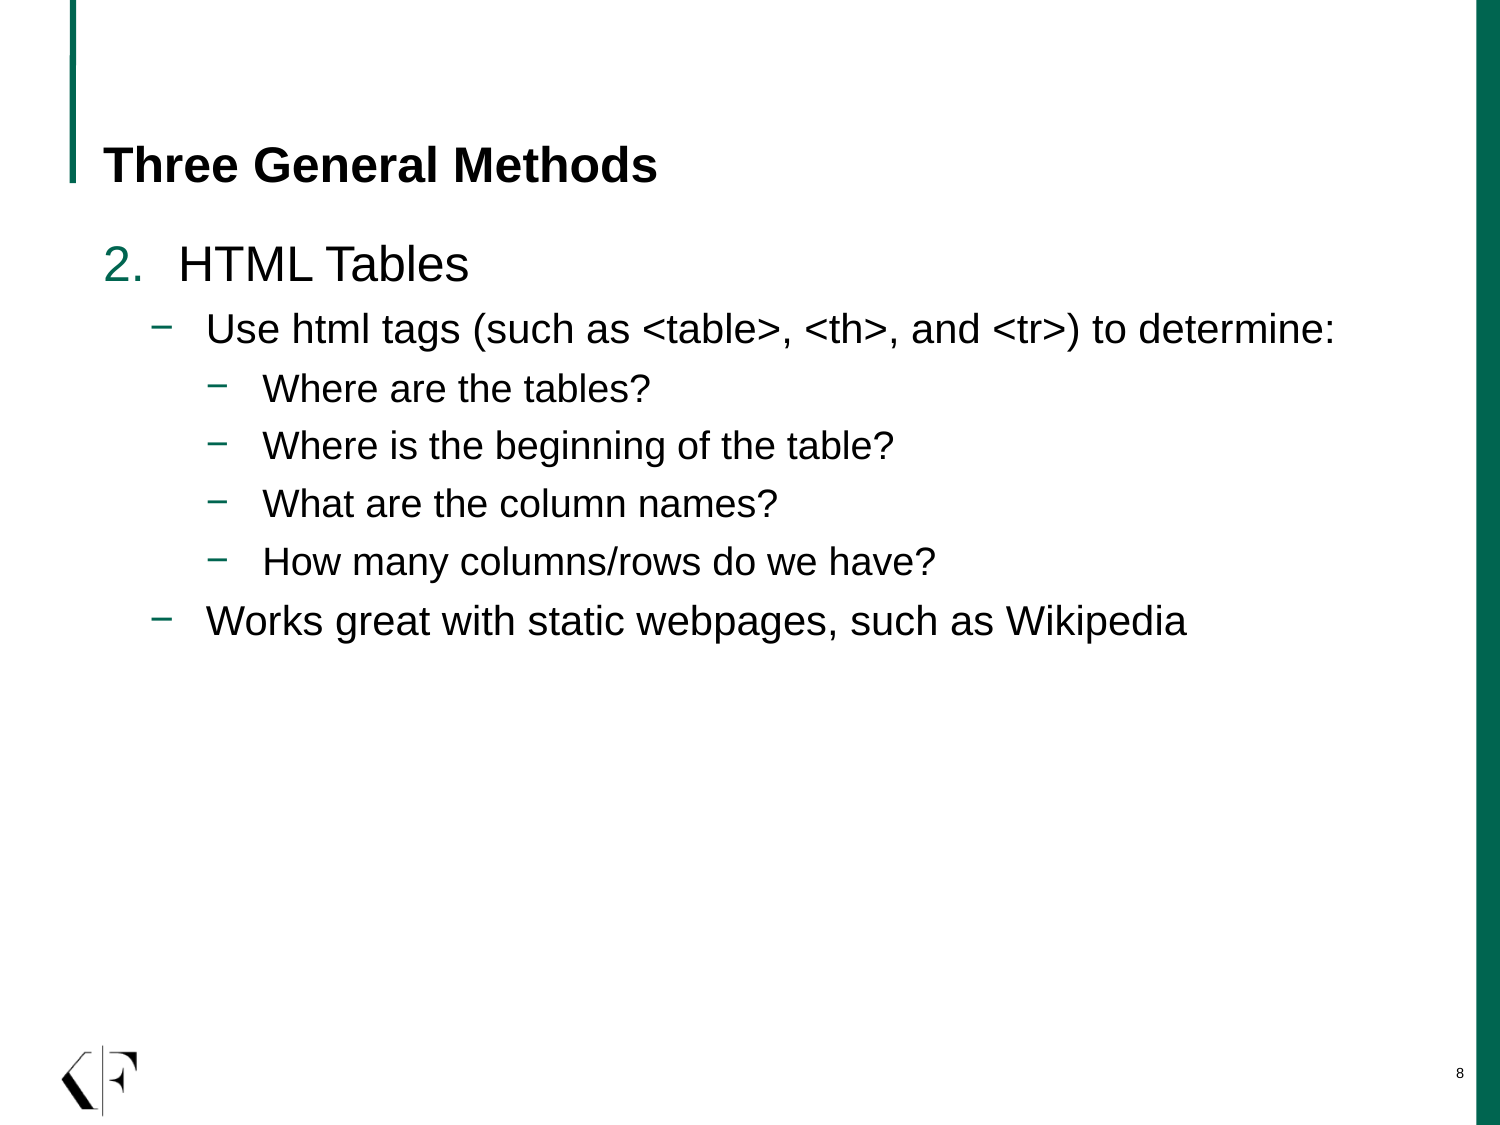

# Three General Methods
HTML Tables
Use html tags (such as <table>, <th>, and <tr>) to determine:
Where are the tables?
Where is the beginning of the table?
What are the column names?
How many columns/rows do we have?
Works great with static webpages, such as Wikipedia
8